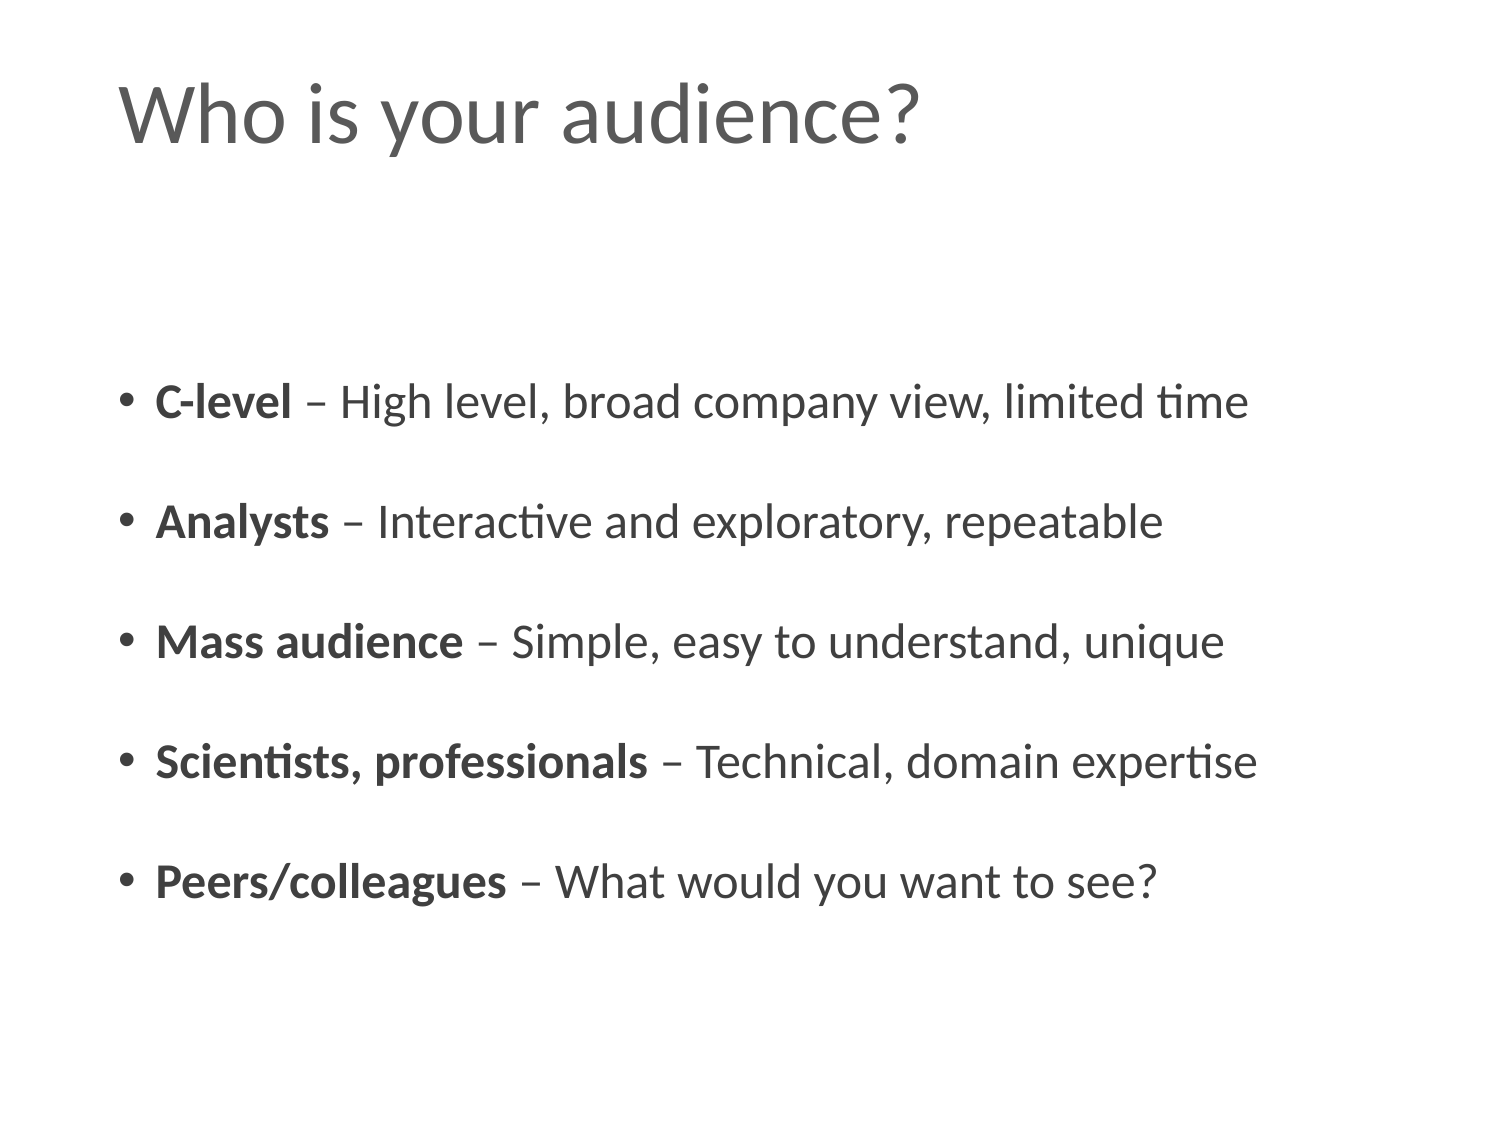

# Who is your audience?
C-level – High level, broad company view, limited time
Analysts – Interactive and exploratory, repeatable
Mass audience – Simple, easy to understand, unique
Scientists, professionals – Technical, domain expertise
Peers/colleagues – What would you want to see?